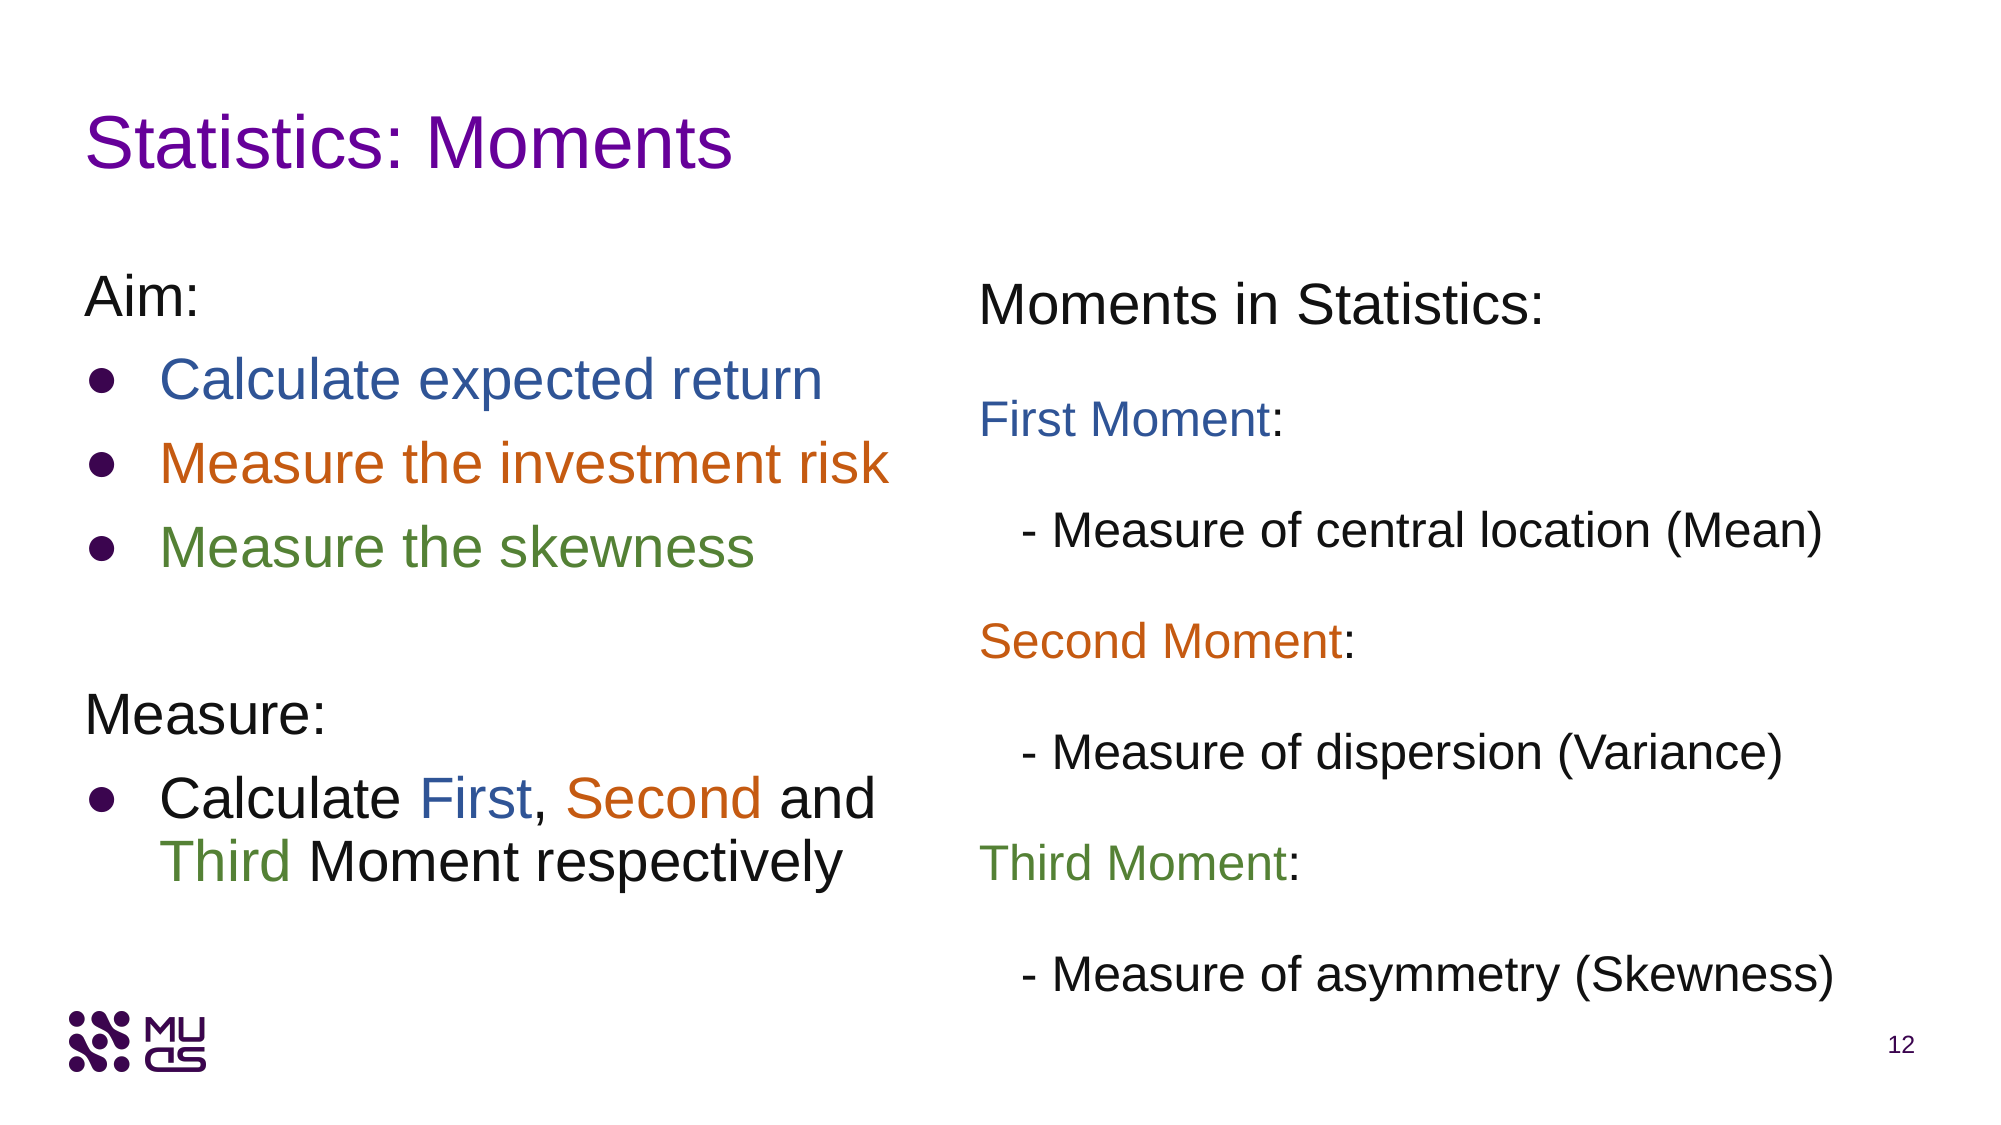

# Statistics: Moments
Aim:
Calculate expected return
Measure the investment risk
Measure the skewness

Measure:
Calculate First, Second and Third Moment respectively
Moments in Statistics:
First Moment:
   - Measure of central location (Mean)
Second Moment:
   - Measure of dispersion (Variance)
Third Moment:
   - Measure of asymmetry (Skewness)
12